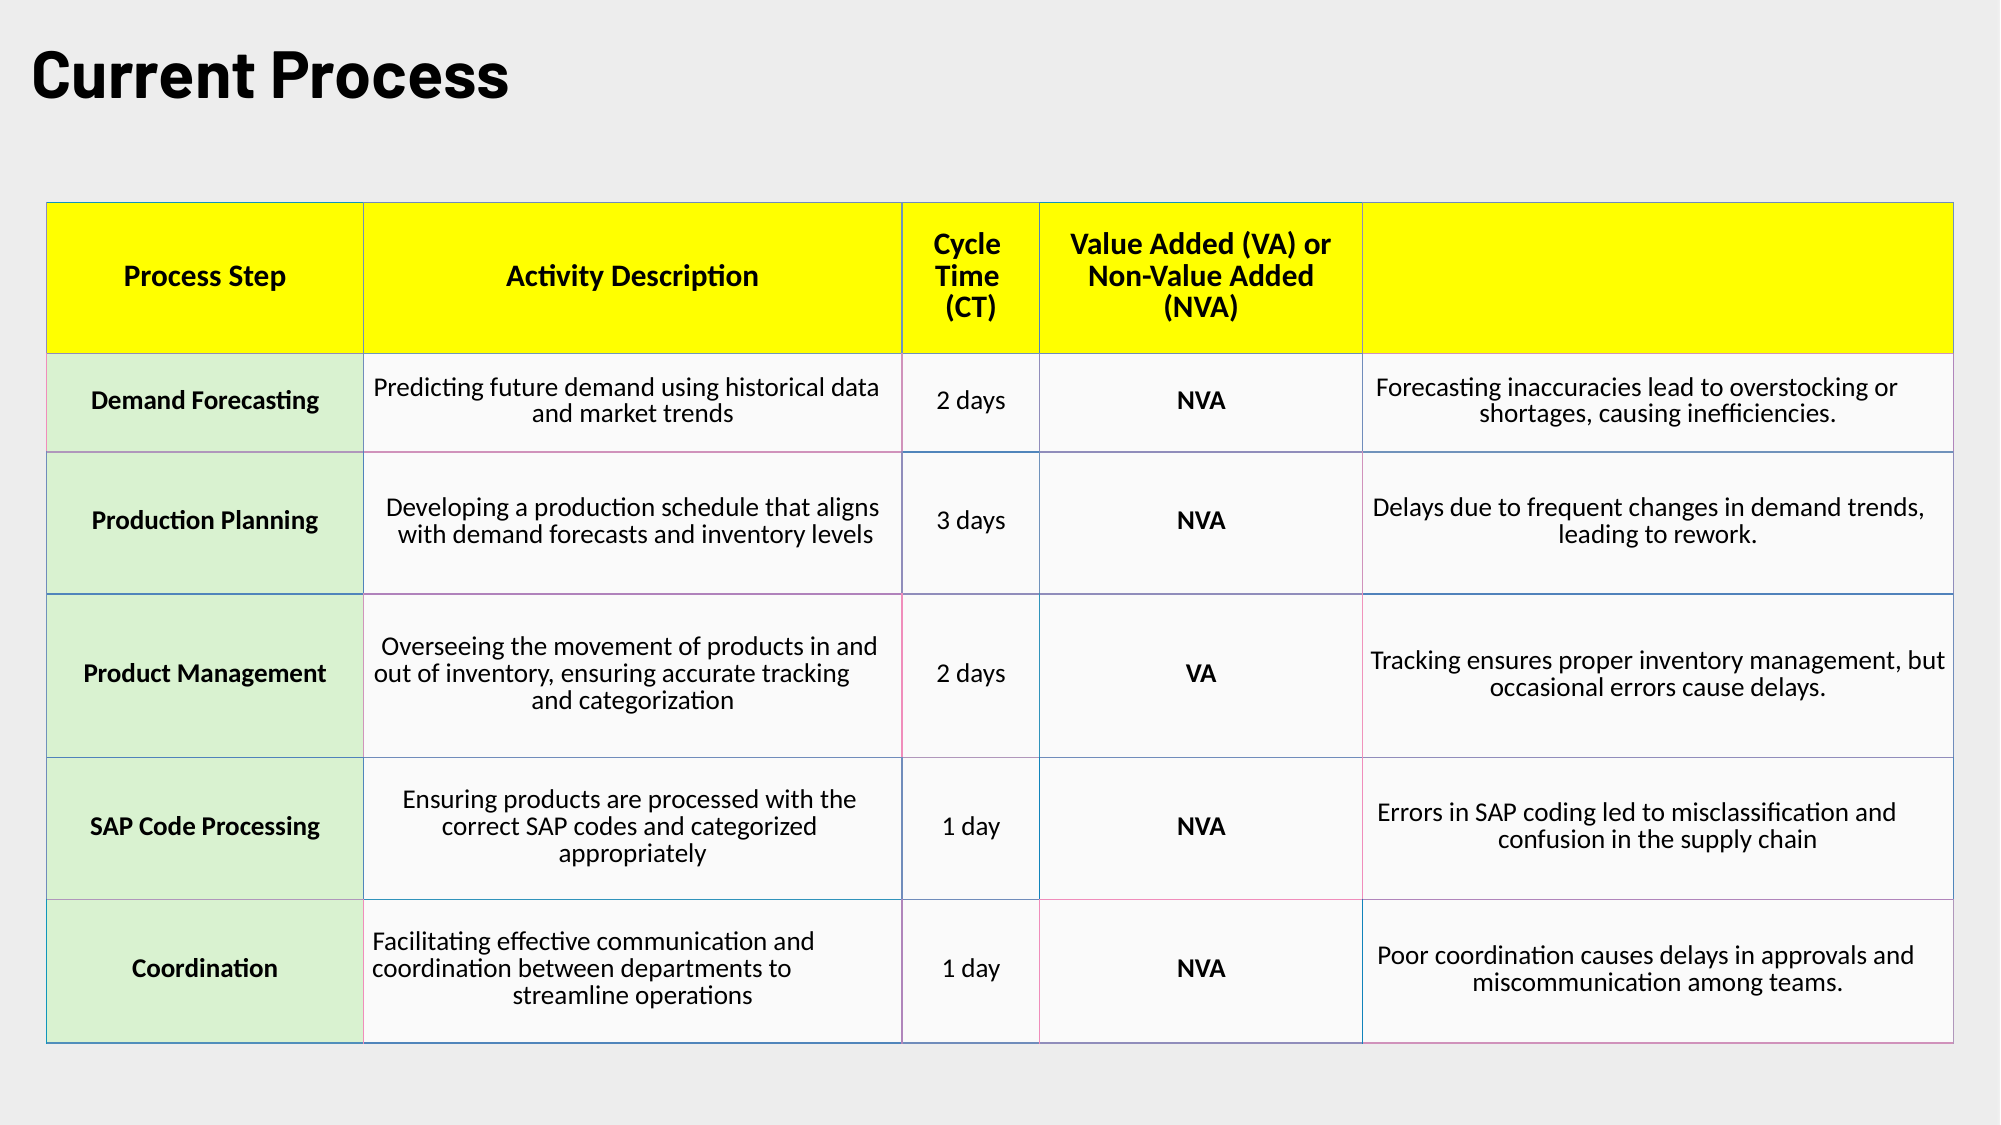

Current Process
| Process Step | Activity Description | Cycle Time (CT) | Value Added (VA) or Non-Value Added (NVA) |  |
| --- | --- | --- | --- | --- |
| Demand Forecasting | Predicting future demand using historical data and market trends | 2 days | NVA | Forecasting inaccuracies lead to overstocking or shortages, causing inefficiencies. |
| Production Planning | Developing a production schedule that aligns with demand forecasts and inventory levels | 3 days | NVA | Delays due to frequent changes in demand trends, leading to rework. |
| Product Management | Overseeing the movement of products in and out of inventory, ensuring accurate tracking and categorization | 2 days | VA | Tracking ensures proper inventory management, but occasional errors cause delays. |
| SAP Code Processing | Ensuring products are processed with the correct SAP codes and categorized appropriately | 1 day | NVA | Errors in SAP coding led to misclassification and confusion in the supply chain |
| Coordination | Facilitating effective communication and coordination between departments to streamline operations | 1 day | NVA | Poor coordination causes delays in approvals and miscommunication among teams. |